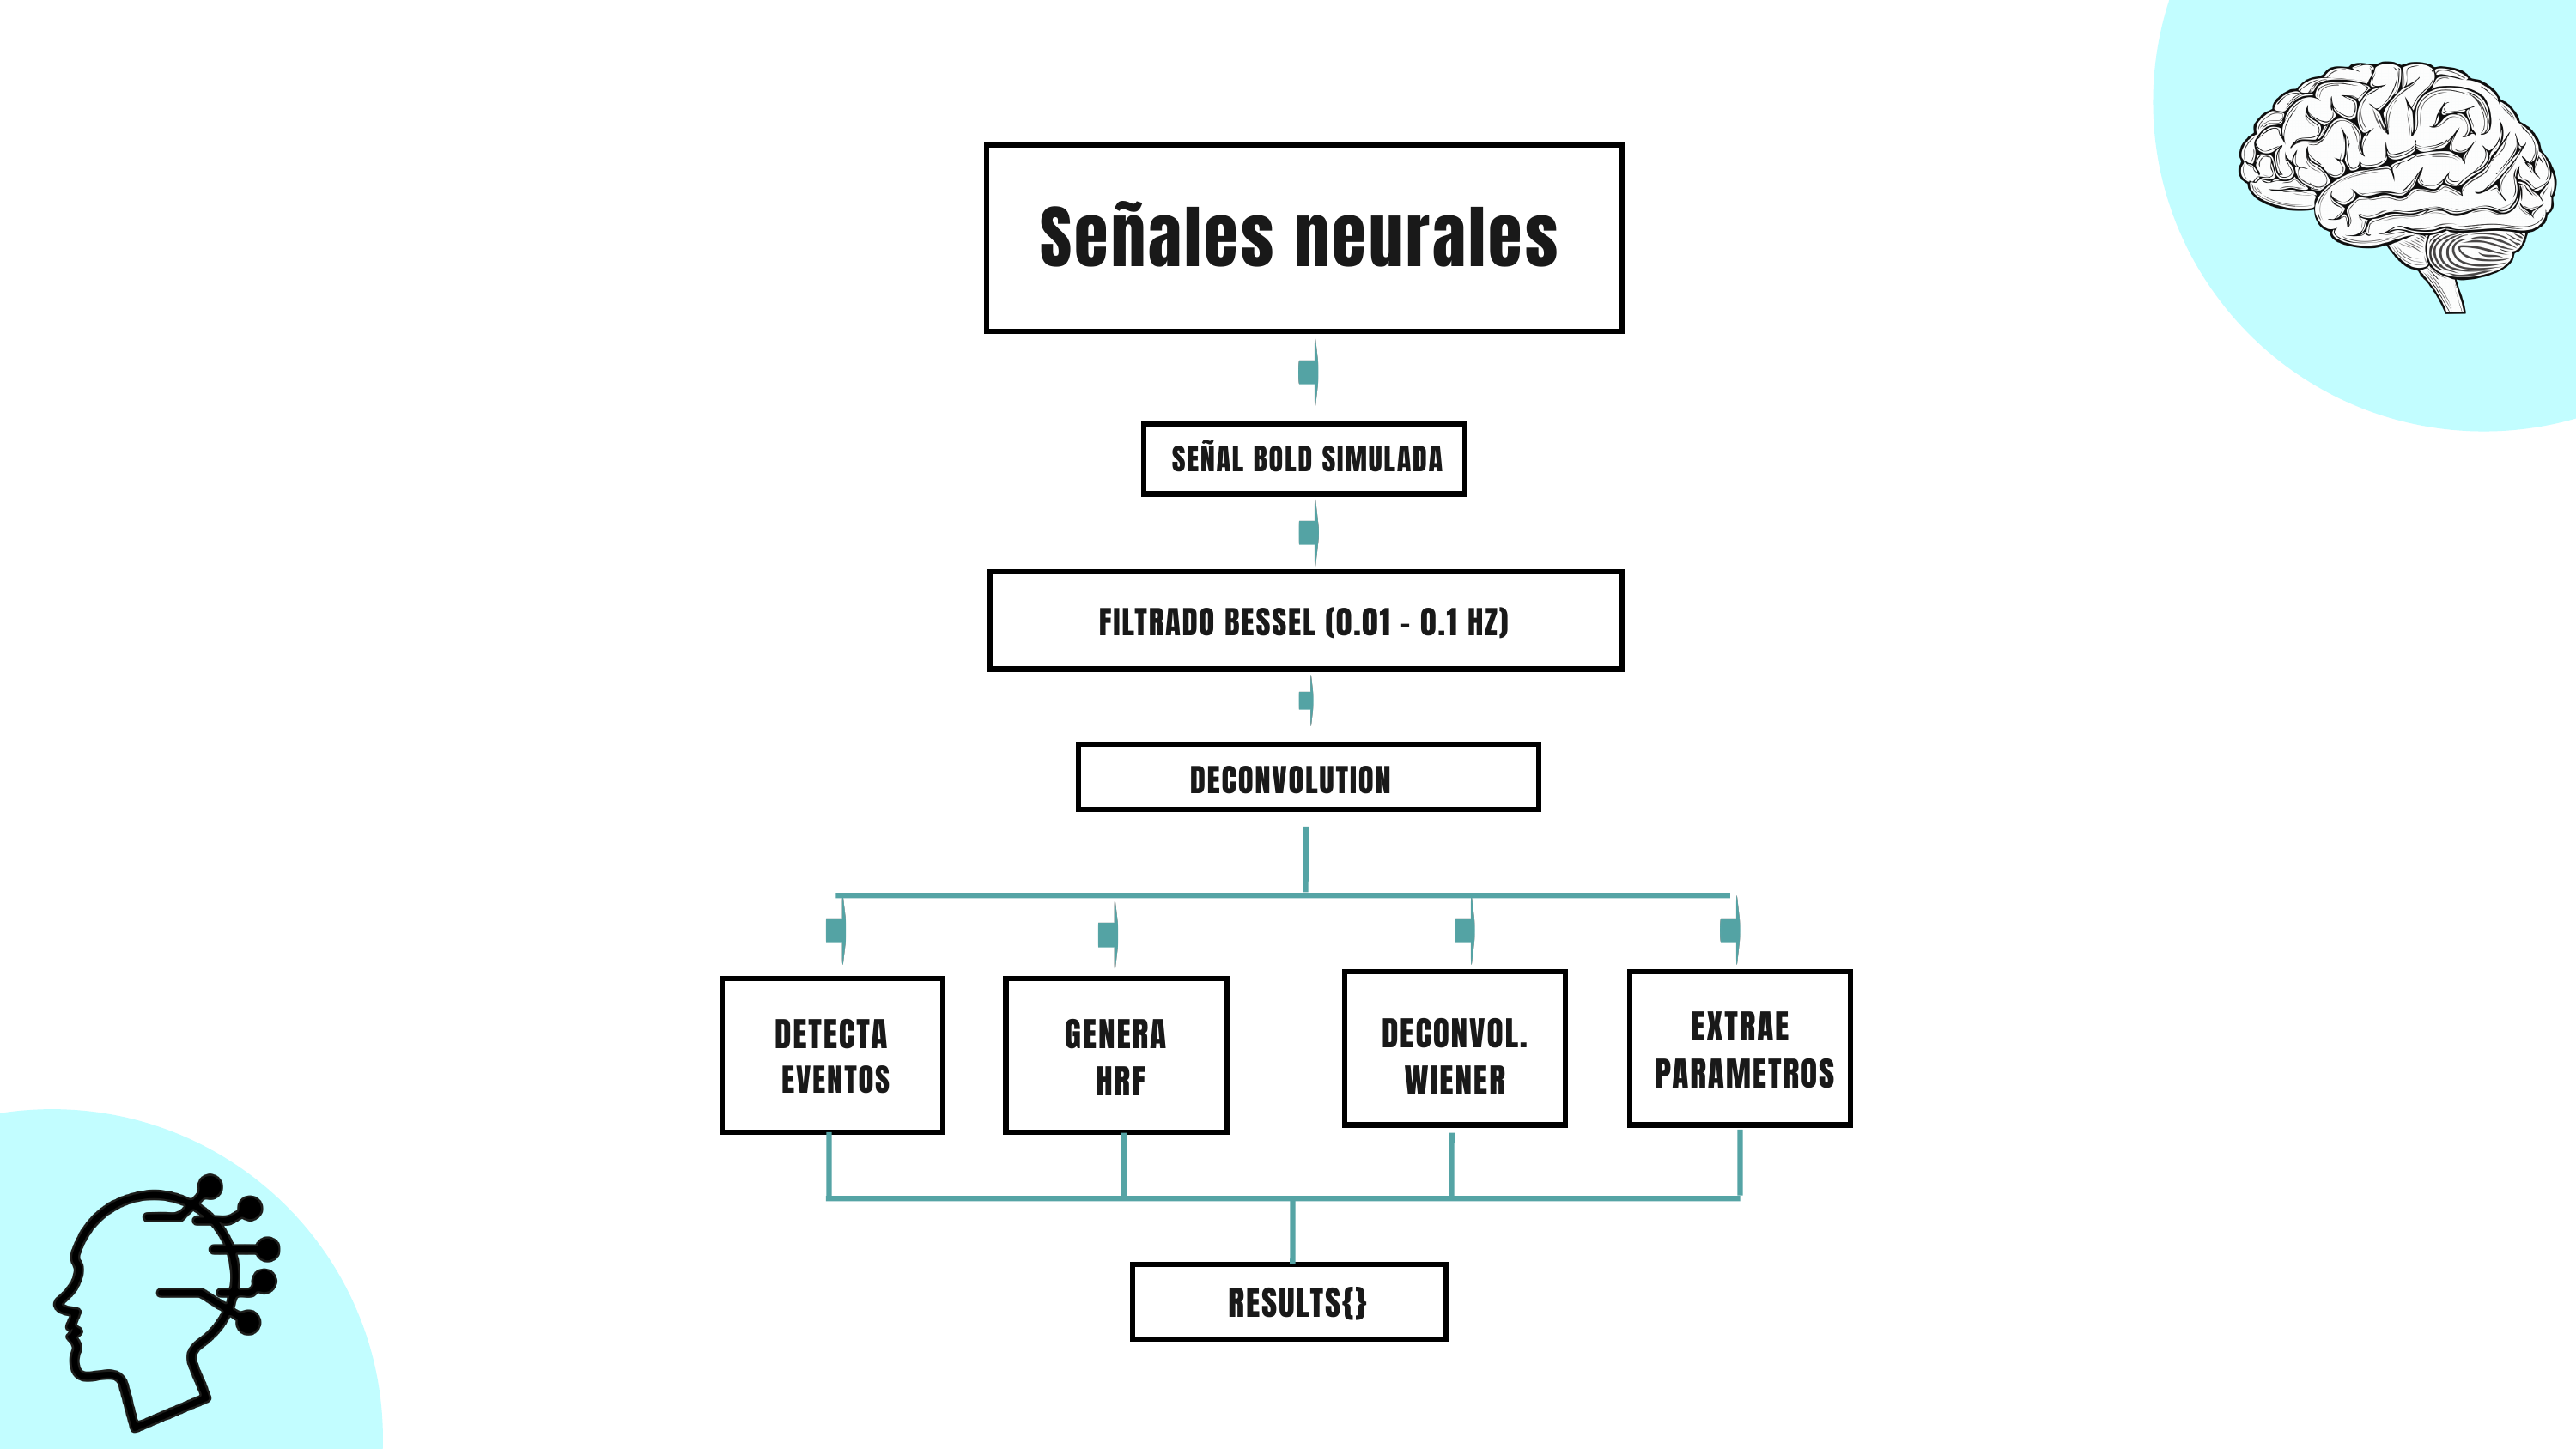

Señales neurales

SEÑAL BOLD SIMULADA

FILTRADO BESSEL (0.01 - 0.1 HZ)

DECONVOLUTION

EXTRAE
 PARAMETROS
DECONVOL.
WIENER
DETECTA
EVENTOS
GENERA
HRF

RESULTS{}